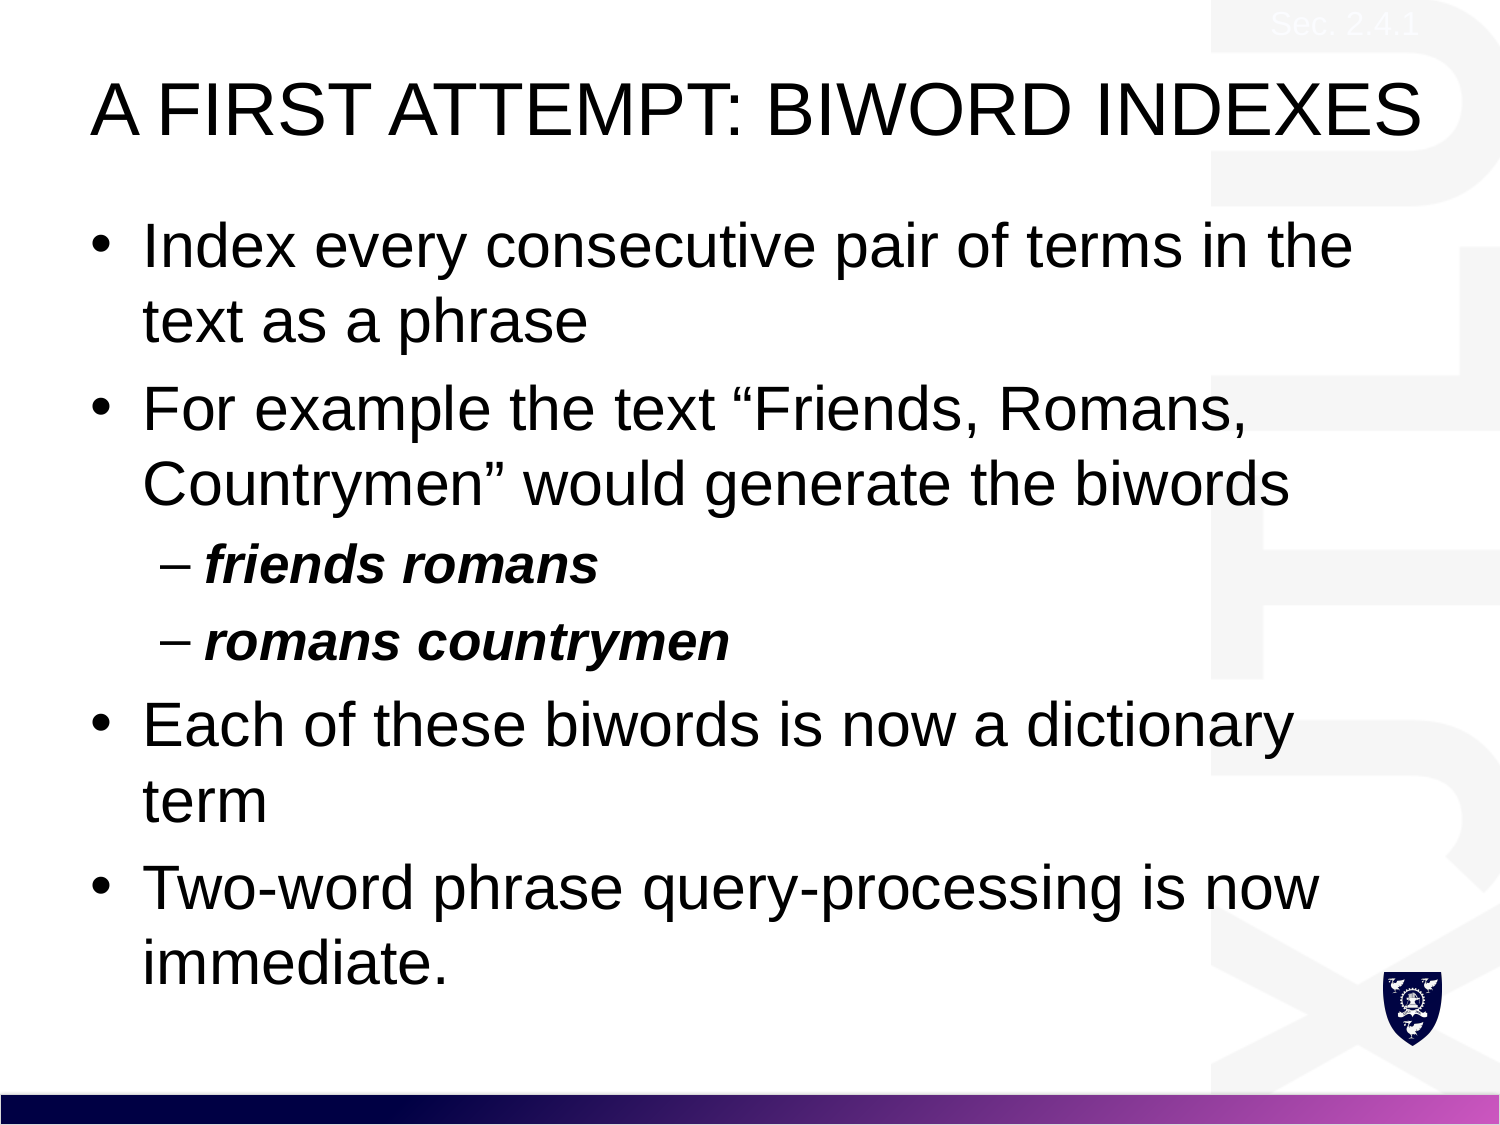

Sec. 2.4.1
# A first attempt: Biword indexes
Index every consecutive pair of terms in the text as a phrase
For example the text “Friends, Romans, Countrymen” would generate the biwords
friends romans
romans countrymen
Each of these biwords is now a dictionary term
Two-word phrase query-processing is now immediate.